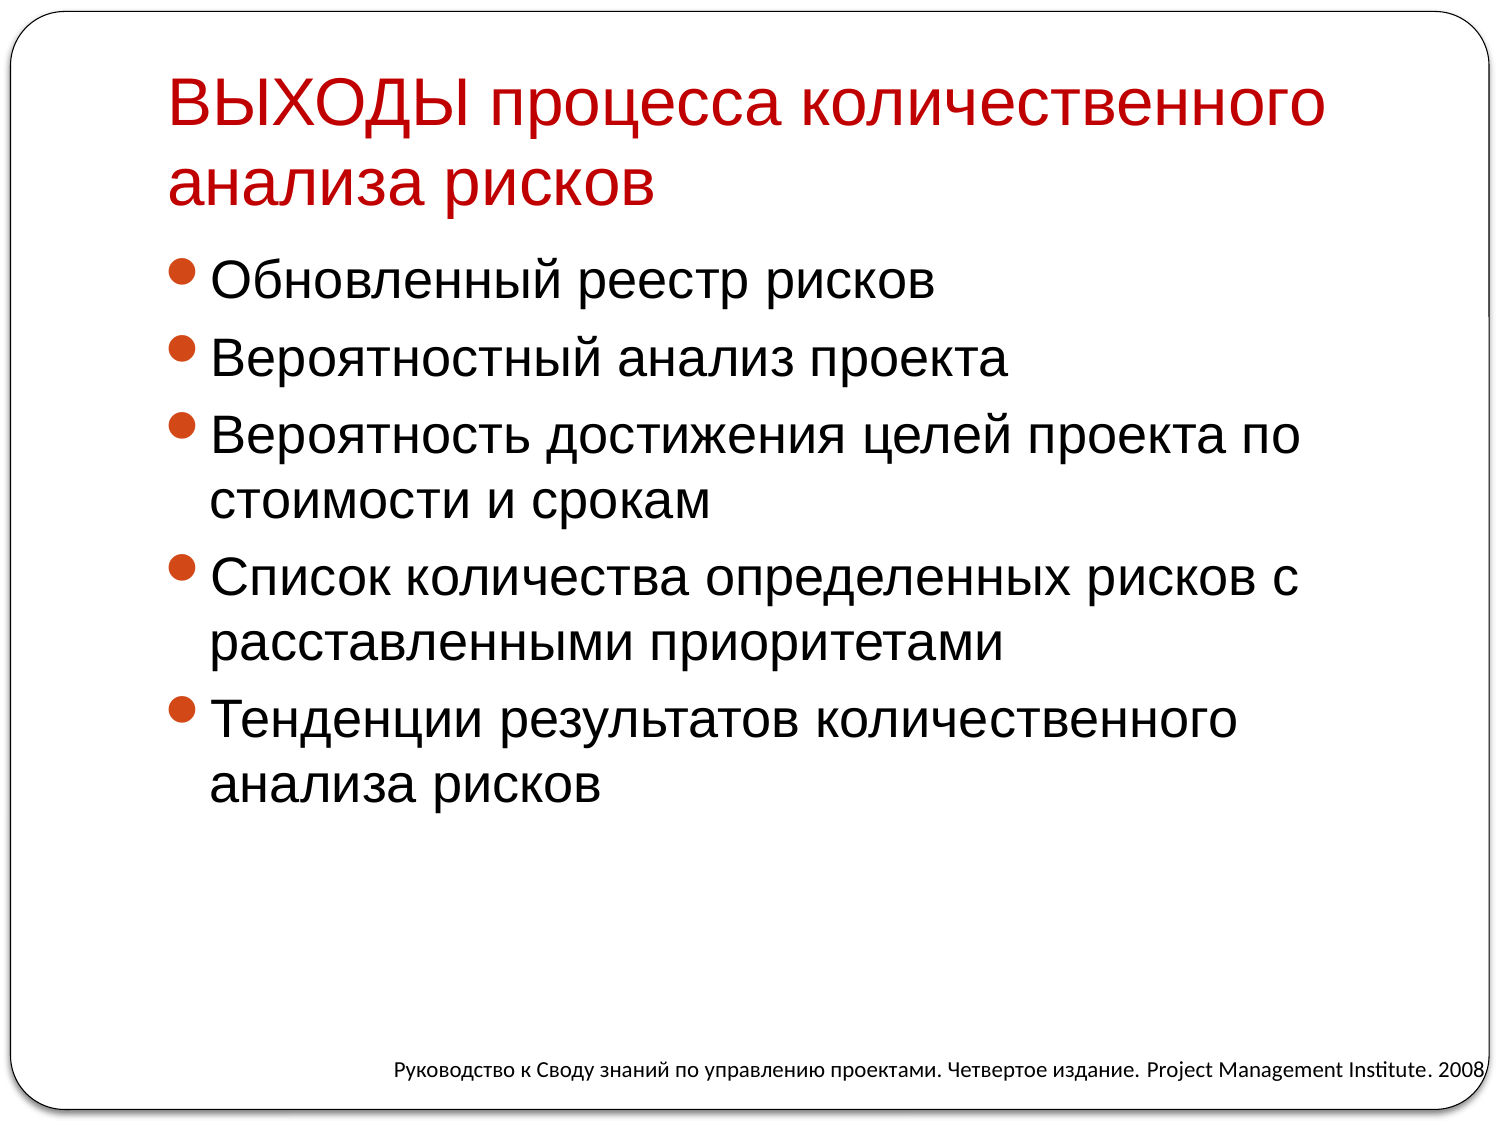

# ВЫХОДЫ процесса количественного анализа рисков
Обновленный реестр рисков
Вероятностный анализ проекта
Вероятность достижения целей проекта по стоимости и срокам
Список количества определенных рисков с расставленными приоритетами
Тенденции результатов количественного анализа рисков

Руководство к Своду знаний по управлению проектами. Четвертое издание. Project Management Institute. 2008